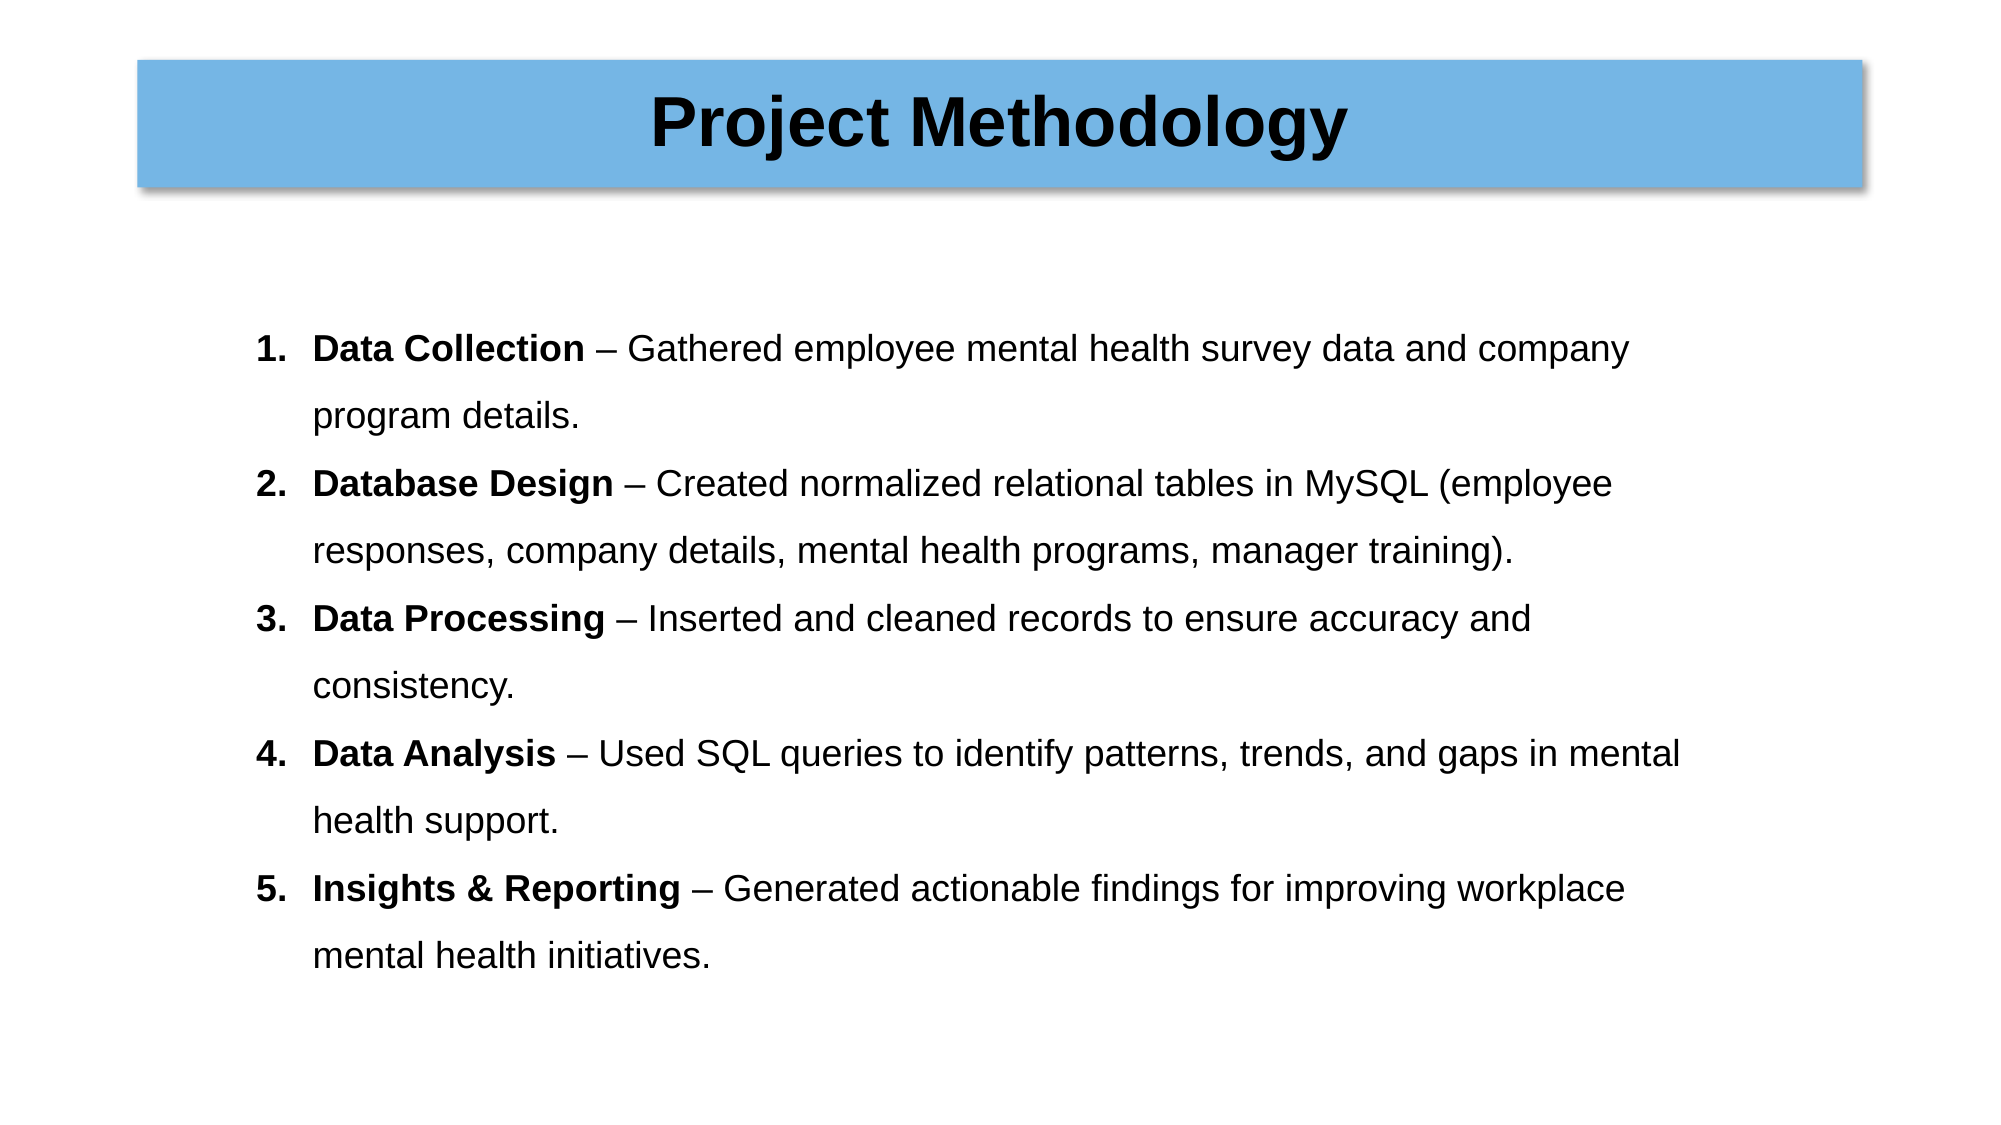

# Project Methodology
Data Collection – Gathered employee mental health survey data and company program details.
Database Design – Created normalized relational tables in MySQL (employee responses, company details, mental health programs, manager training).
Data Processing – Inserted and cleaned records to ensure accuracy and consistency.
Data Analysis – Used SQL queries to identify patterns, trends, and gaps in mental health support.
Insights & Reporting – Generated actionable findings for improving workplace mental health initiatives.